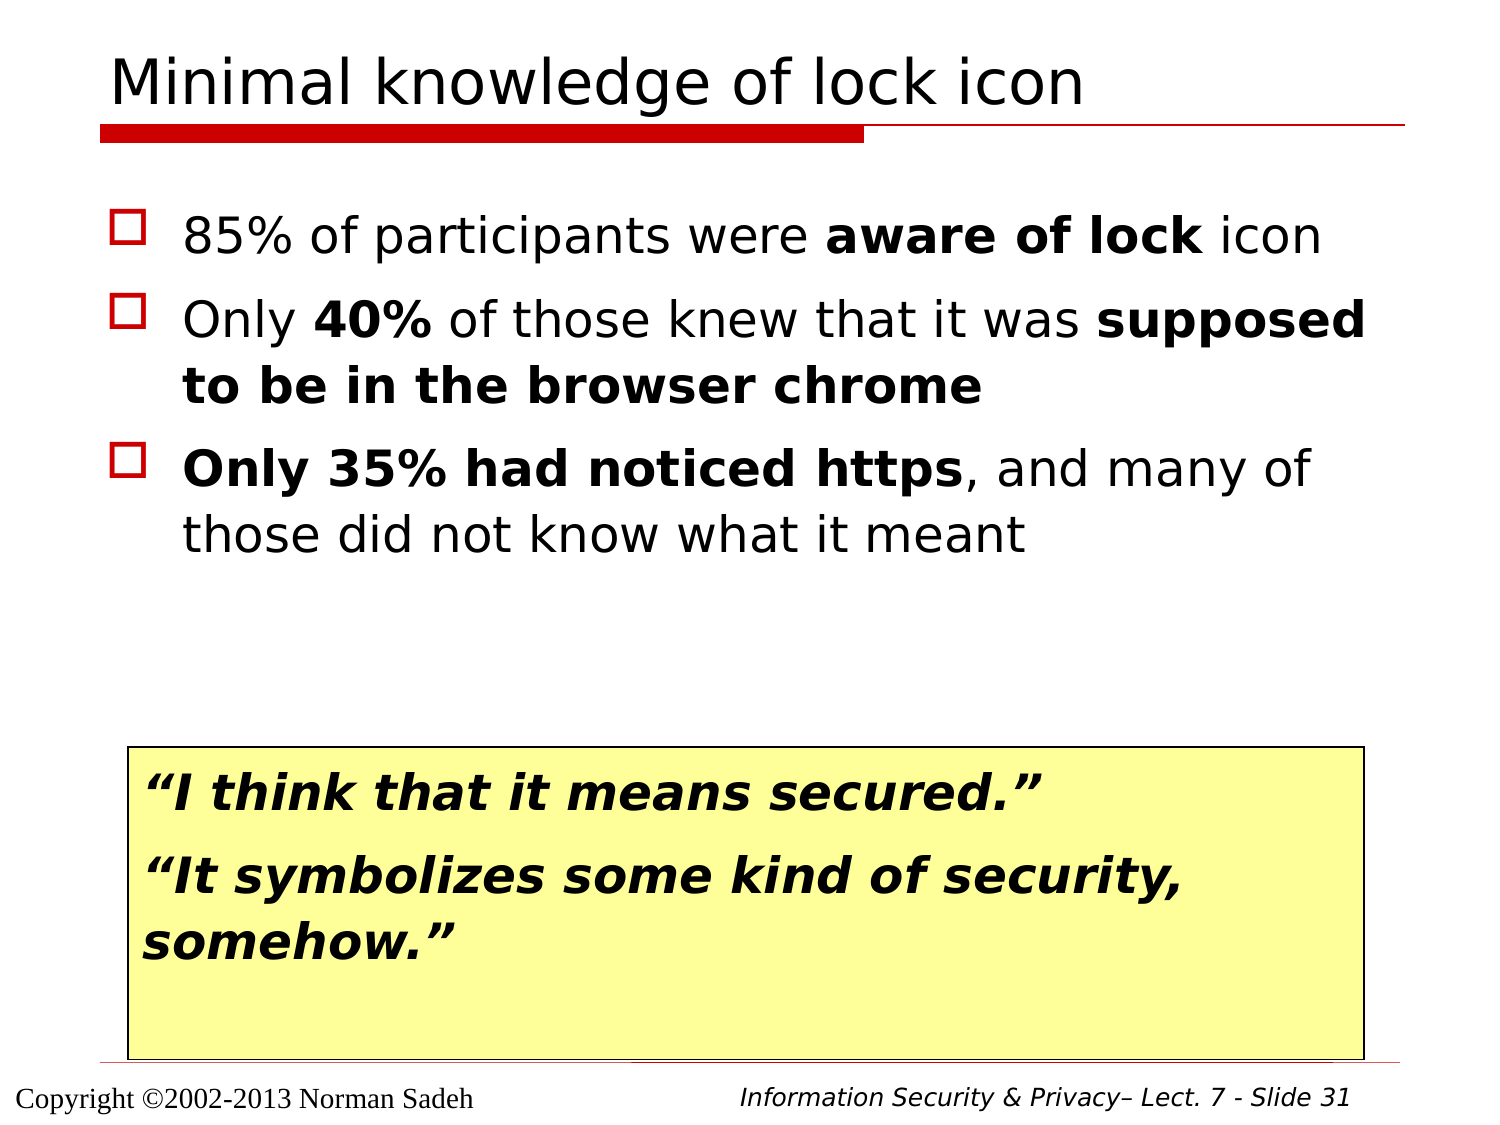

# Minimal knowledge of lock icon
85% of participants were aware of lock icon
Only 40% of those knew that it was supposed to be in the browser chrome
Only 35% had noticed https, and many of those did not know what it meant
“I think that it means secured.”
“It symbolizes some kind of security, somehow.”